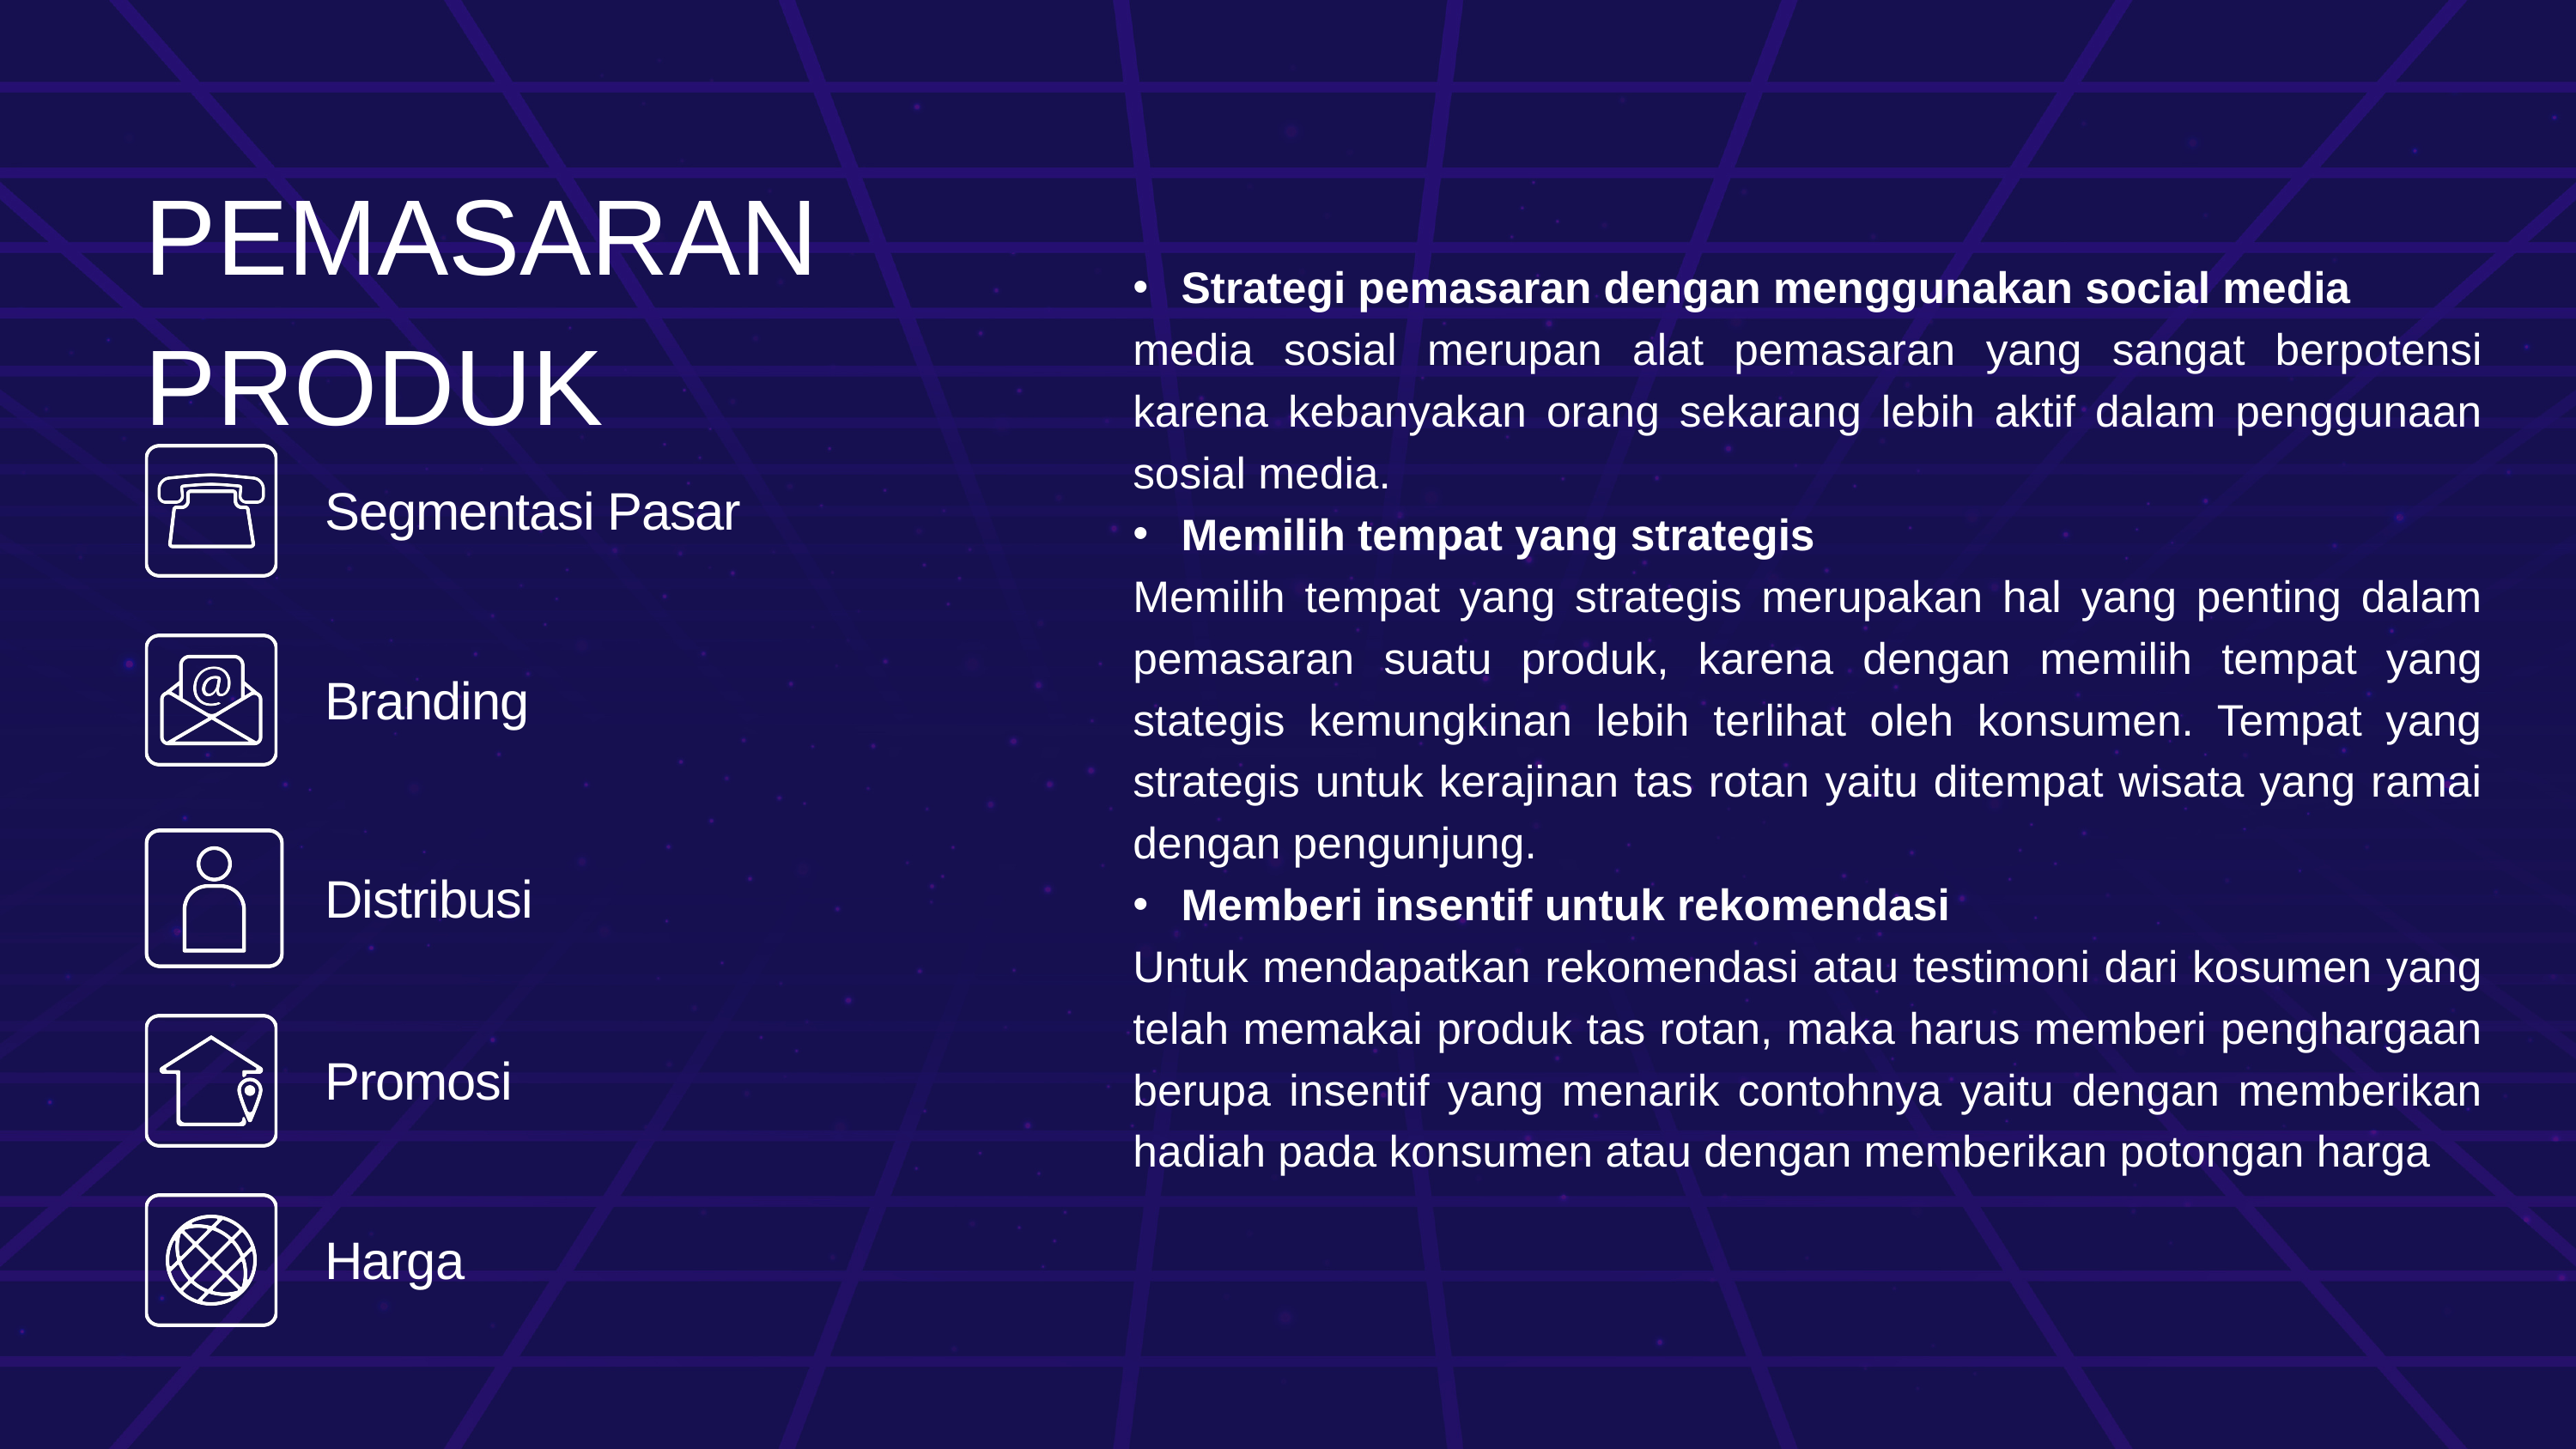

PEMASARAN PRODUK
Strategi pemasaran dengan menggunakan social media
media sosial merupan alat pemasaran yang sangat berpotensi karena kebanyakan orang sekarang lebih aktif dalam penggunaan sosial media.
Memilih tempat yang strategis
Memilih tempat yang strategis merupakan hal yang penting dalam pemasaran suatu produk, karena dengan memilih tempat yang stategis kemungkinan lebih terlihat oleh konsumen. Tempat yang strategis untuk kerajinan tas rotan yaitu ditempat wisata yang ramai dengan pengunjung.
Memberi insentif untuk rekomendasi
Untuk mendapatkan rekomendasi atau testimoni dari kosumen yang telah memakai produk tas rotan, maka harus memberi penghargaan berupa insentif yang menarik contohnya yaitu dengan memberikan hadiah pada konsumen atau dengan memberikan potongan harga

Segmentasi Pasar

Branding

Distribusi

Promosi

Harga